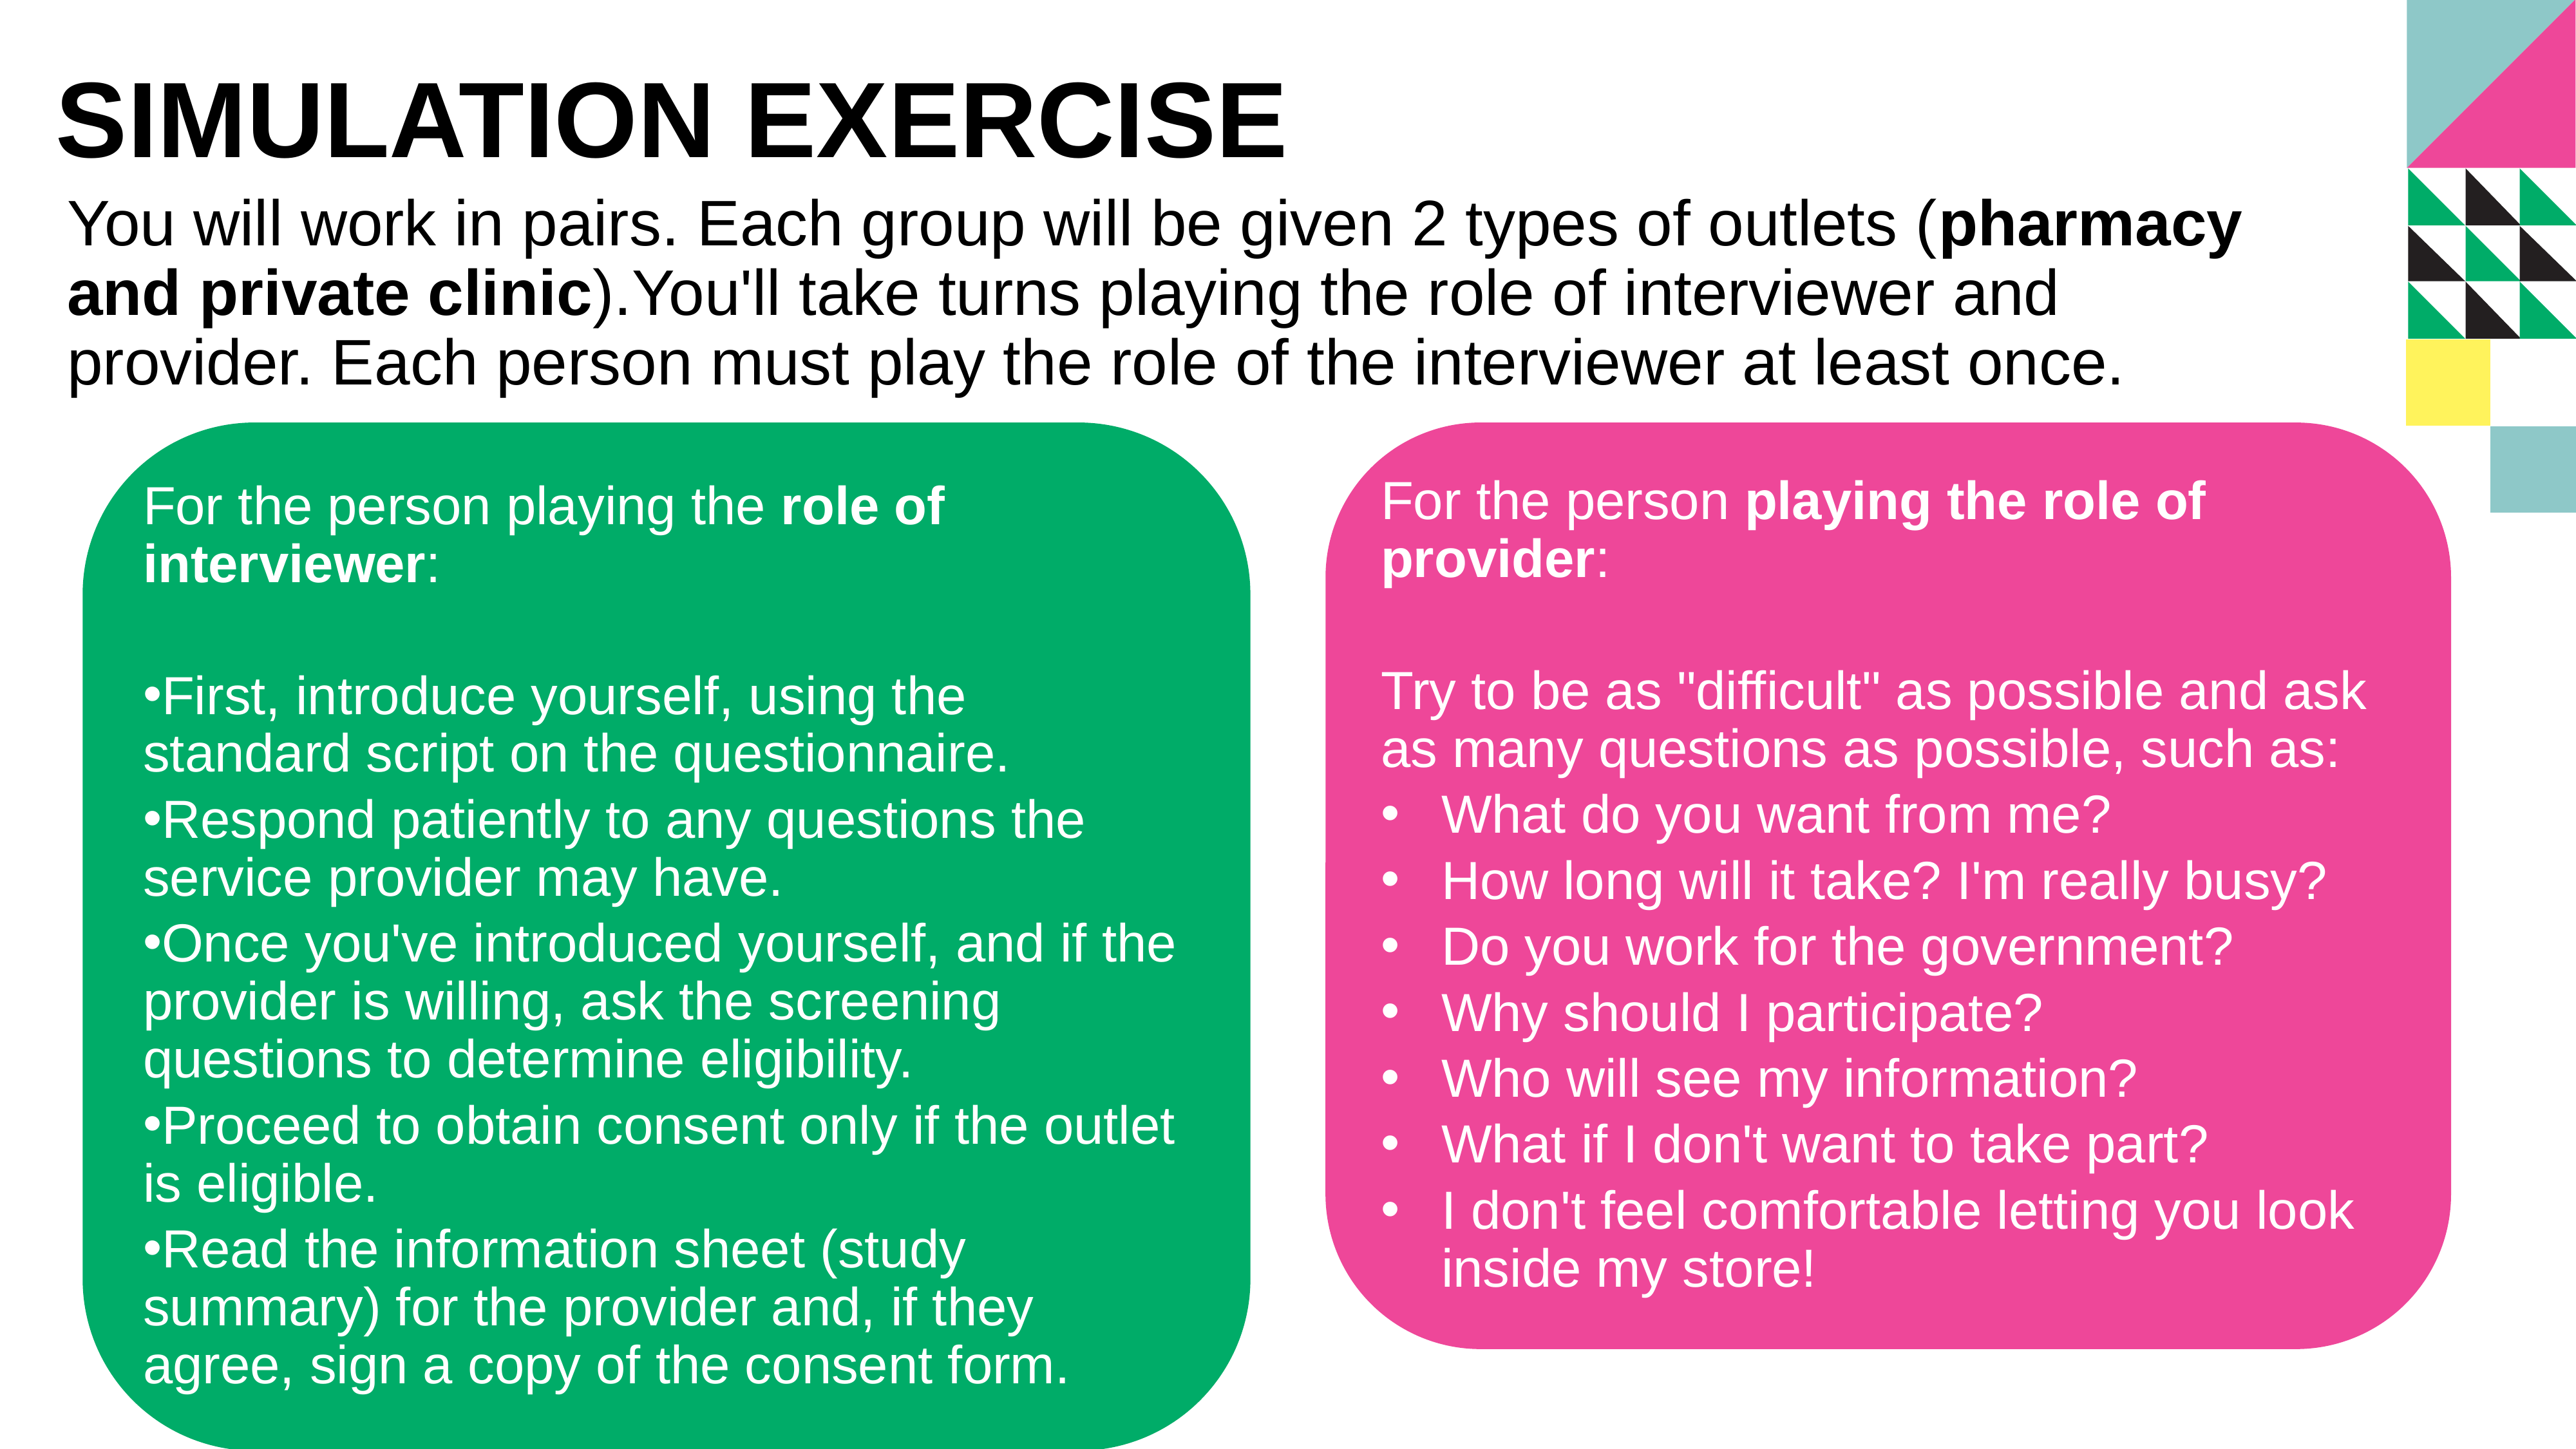

# Simulation exercise
You will work in pairs. Each group will be given 2 types of outlets (pharmacy and private clinic).You'll take turns playing the role of interviewer and provider. Each person must play the role of the interviewer at least once.
For the person playing the role of interviewer:

First, introduce yourself, using the standard script on the questionnaire.
Respond patiently to any questions the service provider may have.
Once you've introduced yourself, and if the provider is willing, ask the screening questions to determine eligibility.
Proceed to obtain consent only if the outlet is eligible.
Read the information sheet (study summary) for the provider and, if they agree, sign a copy of the consent form.
For the person playing the role of provider:

Try to be as "difficult" as possible and ask as many questions as possible, such as:
What do you want from me?
How long will it take? I'm really busy?
Do you work for the government?
Why should I participate?
Who will see my information?
What if I don't want to take part?
I don't feel comfortable letting you look inside my store!